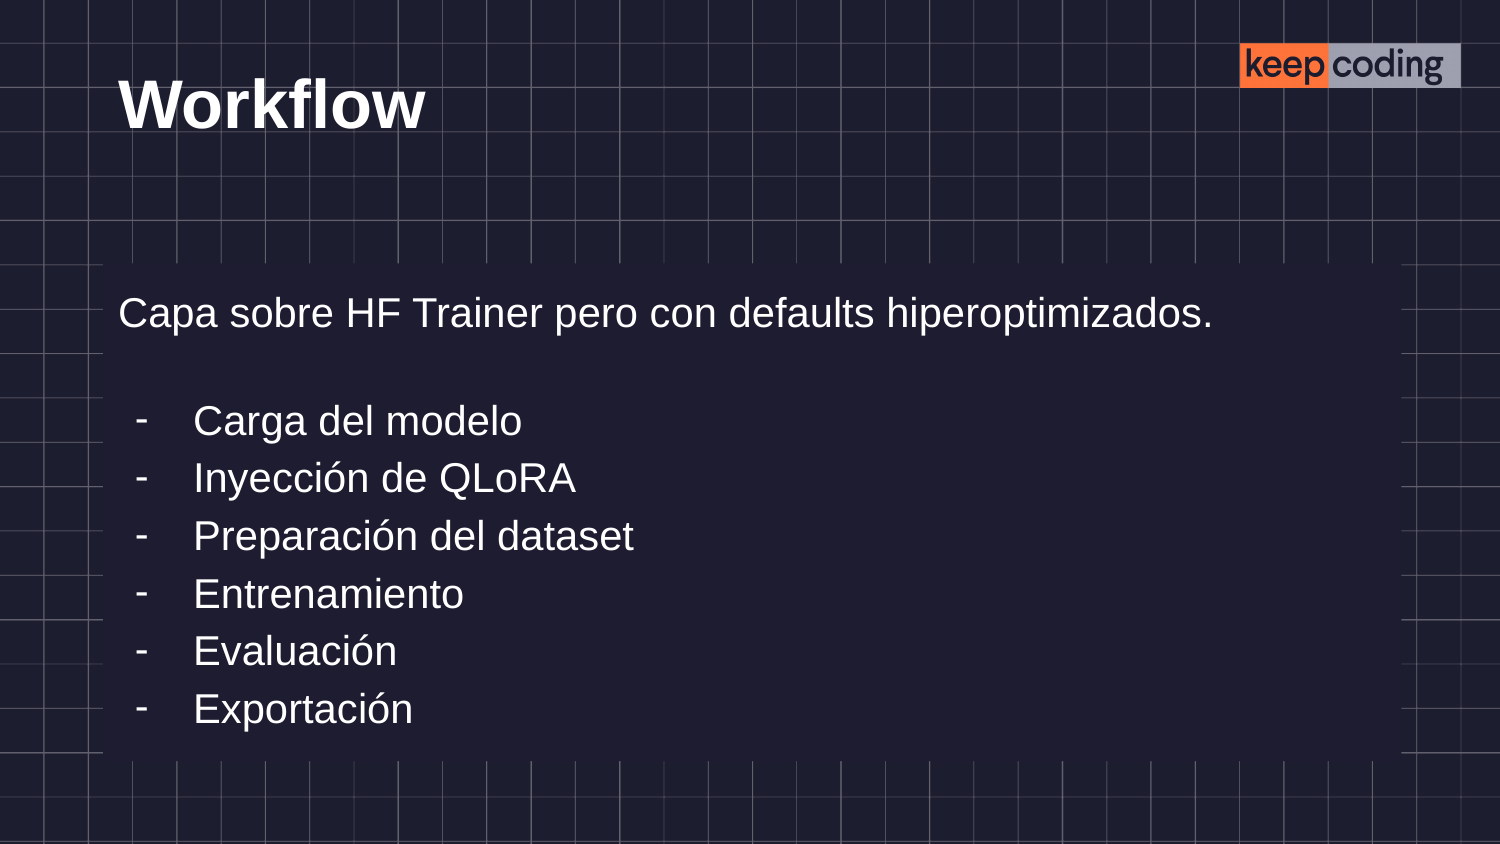

# Workflow

Capa sobre HF Trainer pero con defaults hiperoptimizados.
Carga del modelo
Inyección de QLoRA
Preparación del dataset
Entrenamiento
Evaluación
Exportación